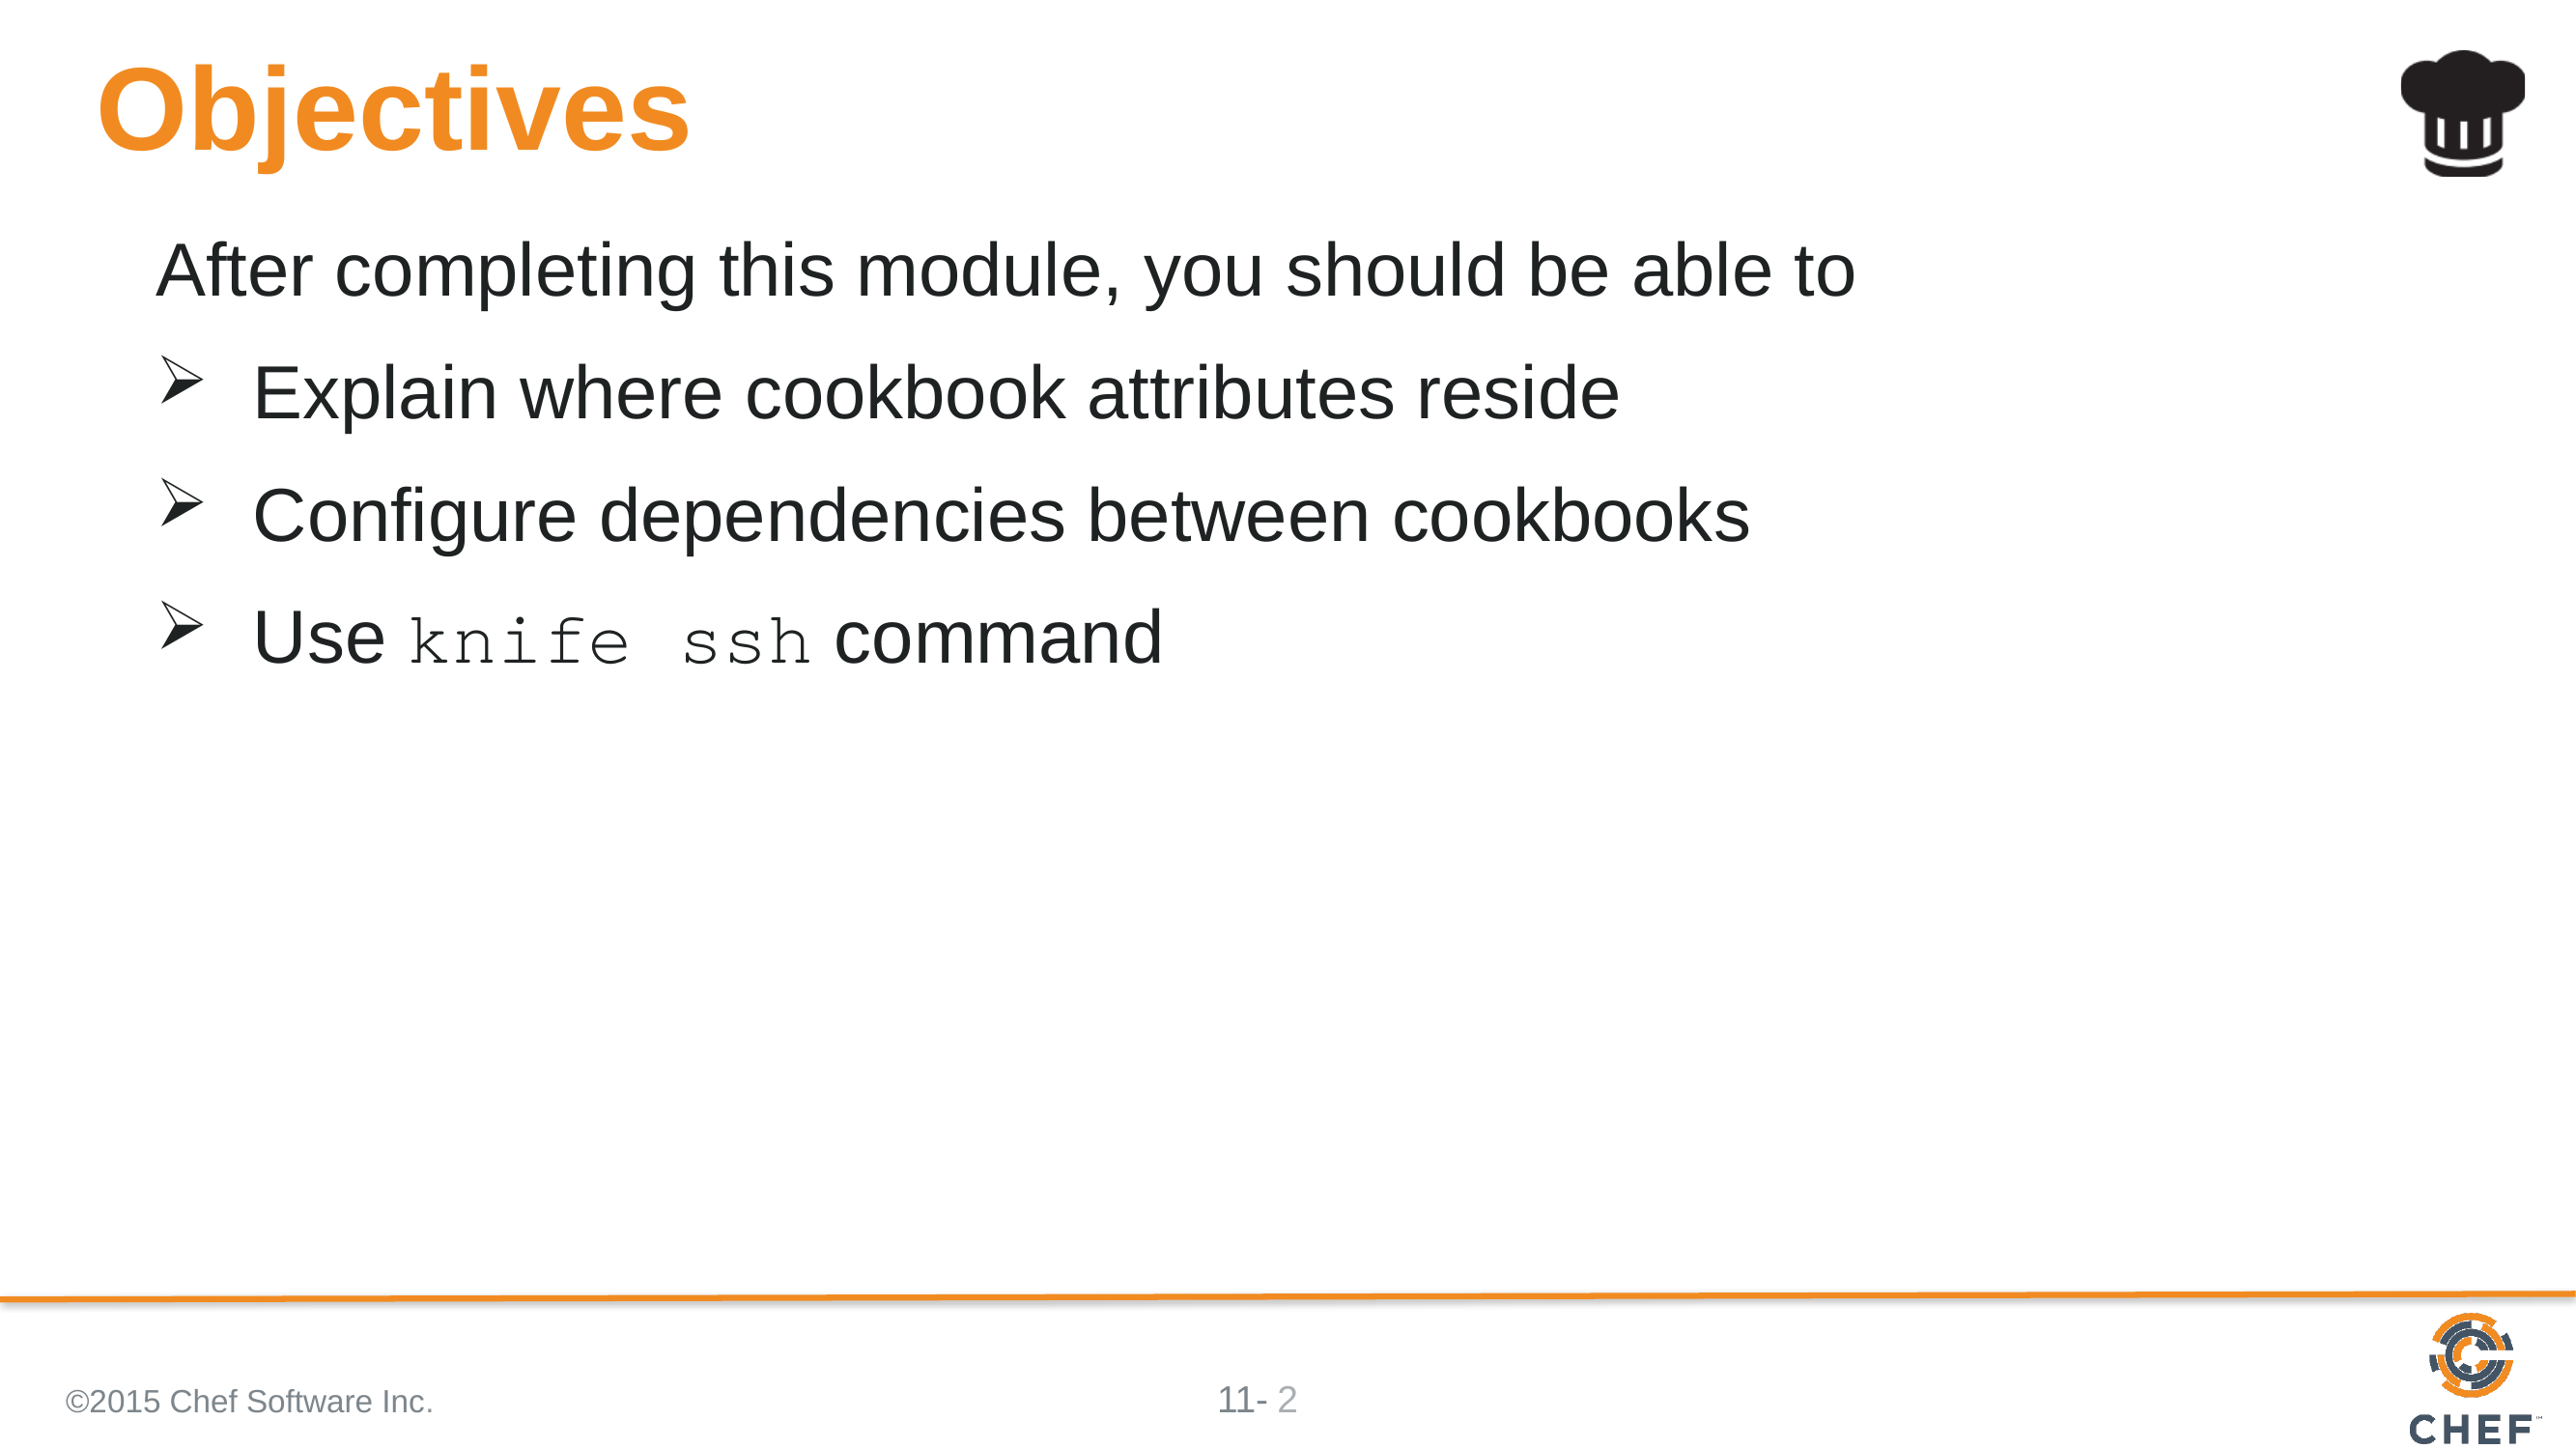

# Objectives
After completing this module, you should be able to
Explain where cookbook attributes reside
Configure dependencies between cookbooks
Use knife ssh command
©2015 Chef Software Inc.
2